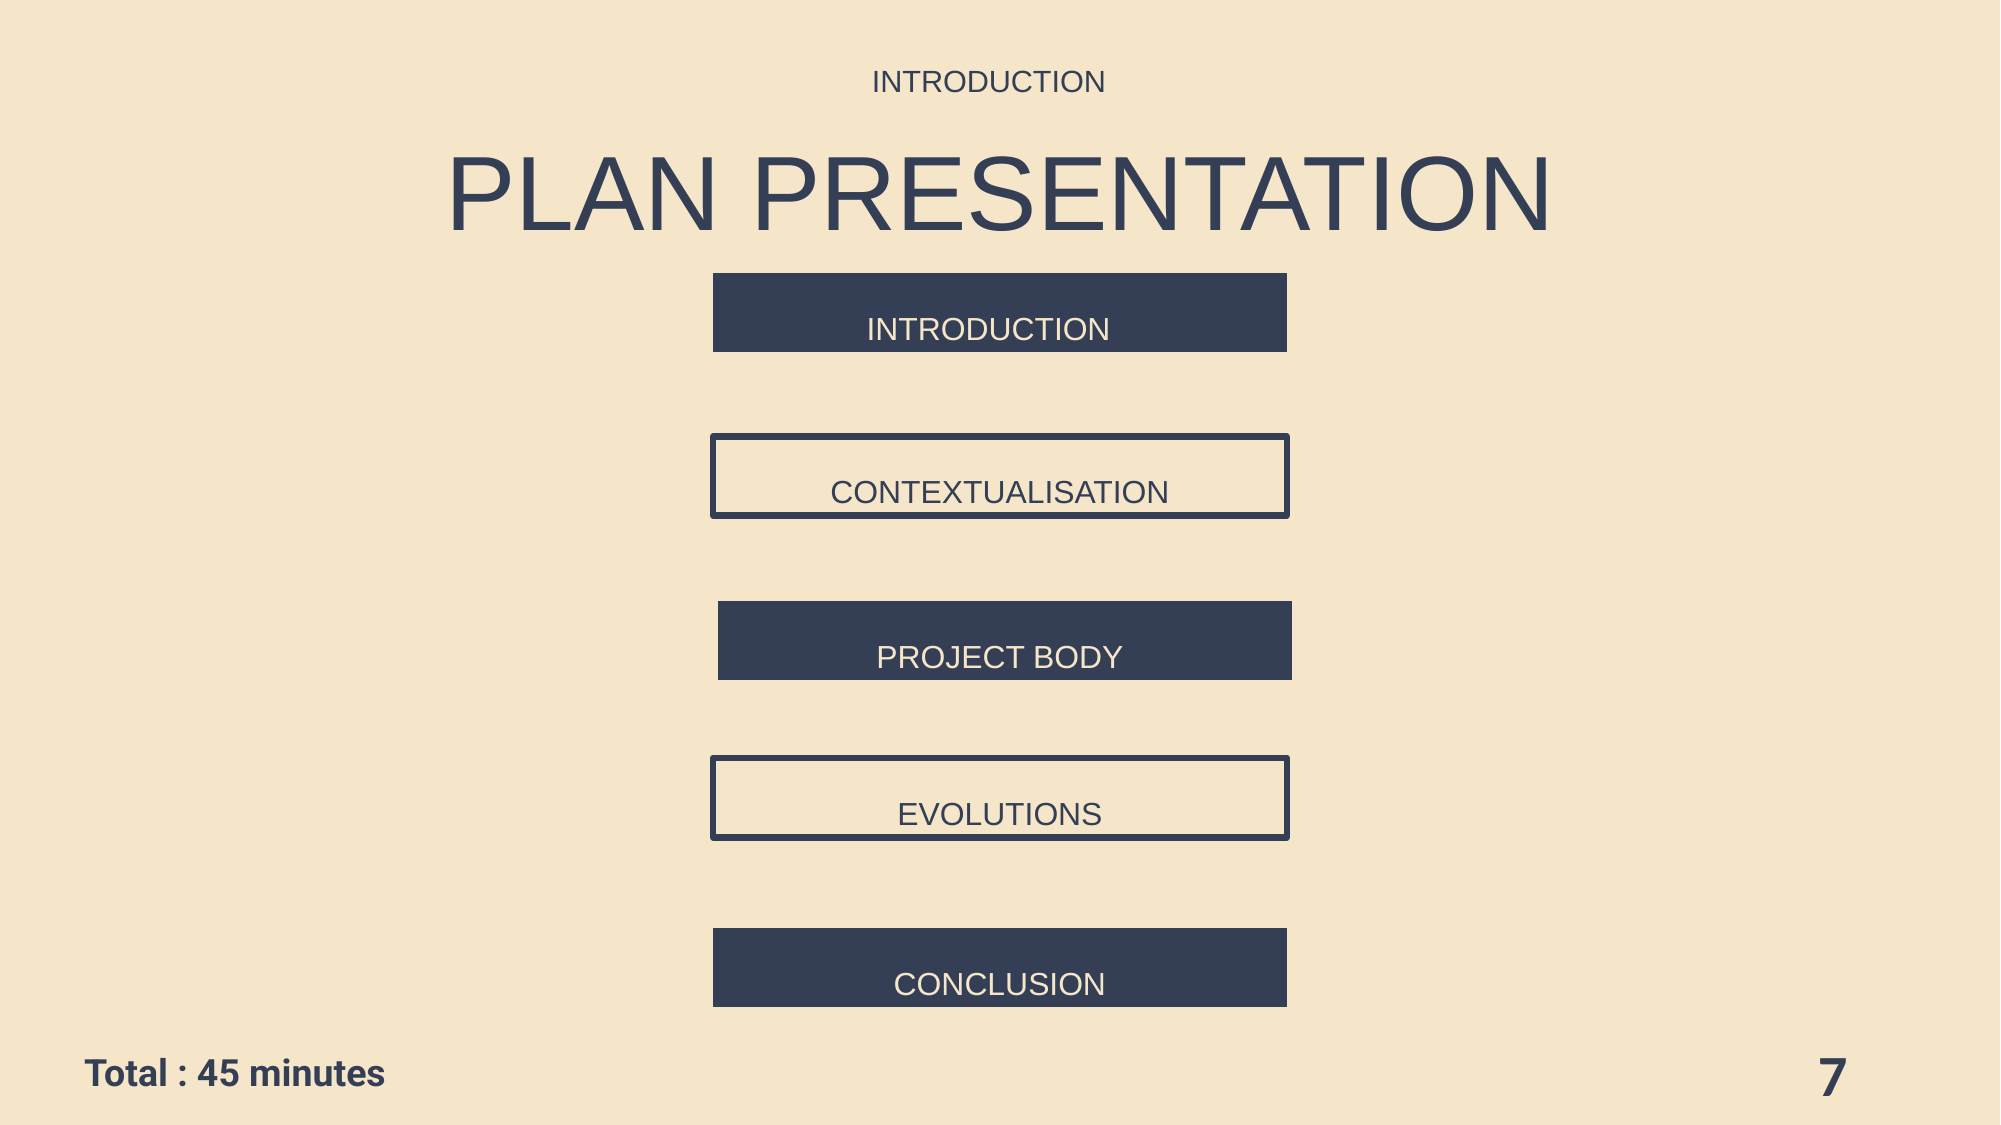

INTRODUCTION
PLAN PRESENTATION

INTRODUCTION

CONTEXTUALISATION

PROJECT BODY

EVOLUTIONS

CONCLUSION
Total : 45 minutes
7